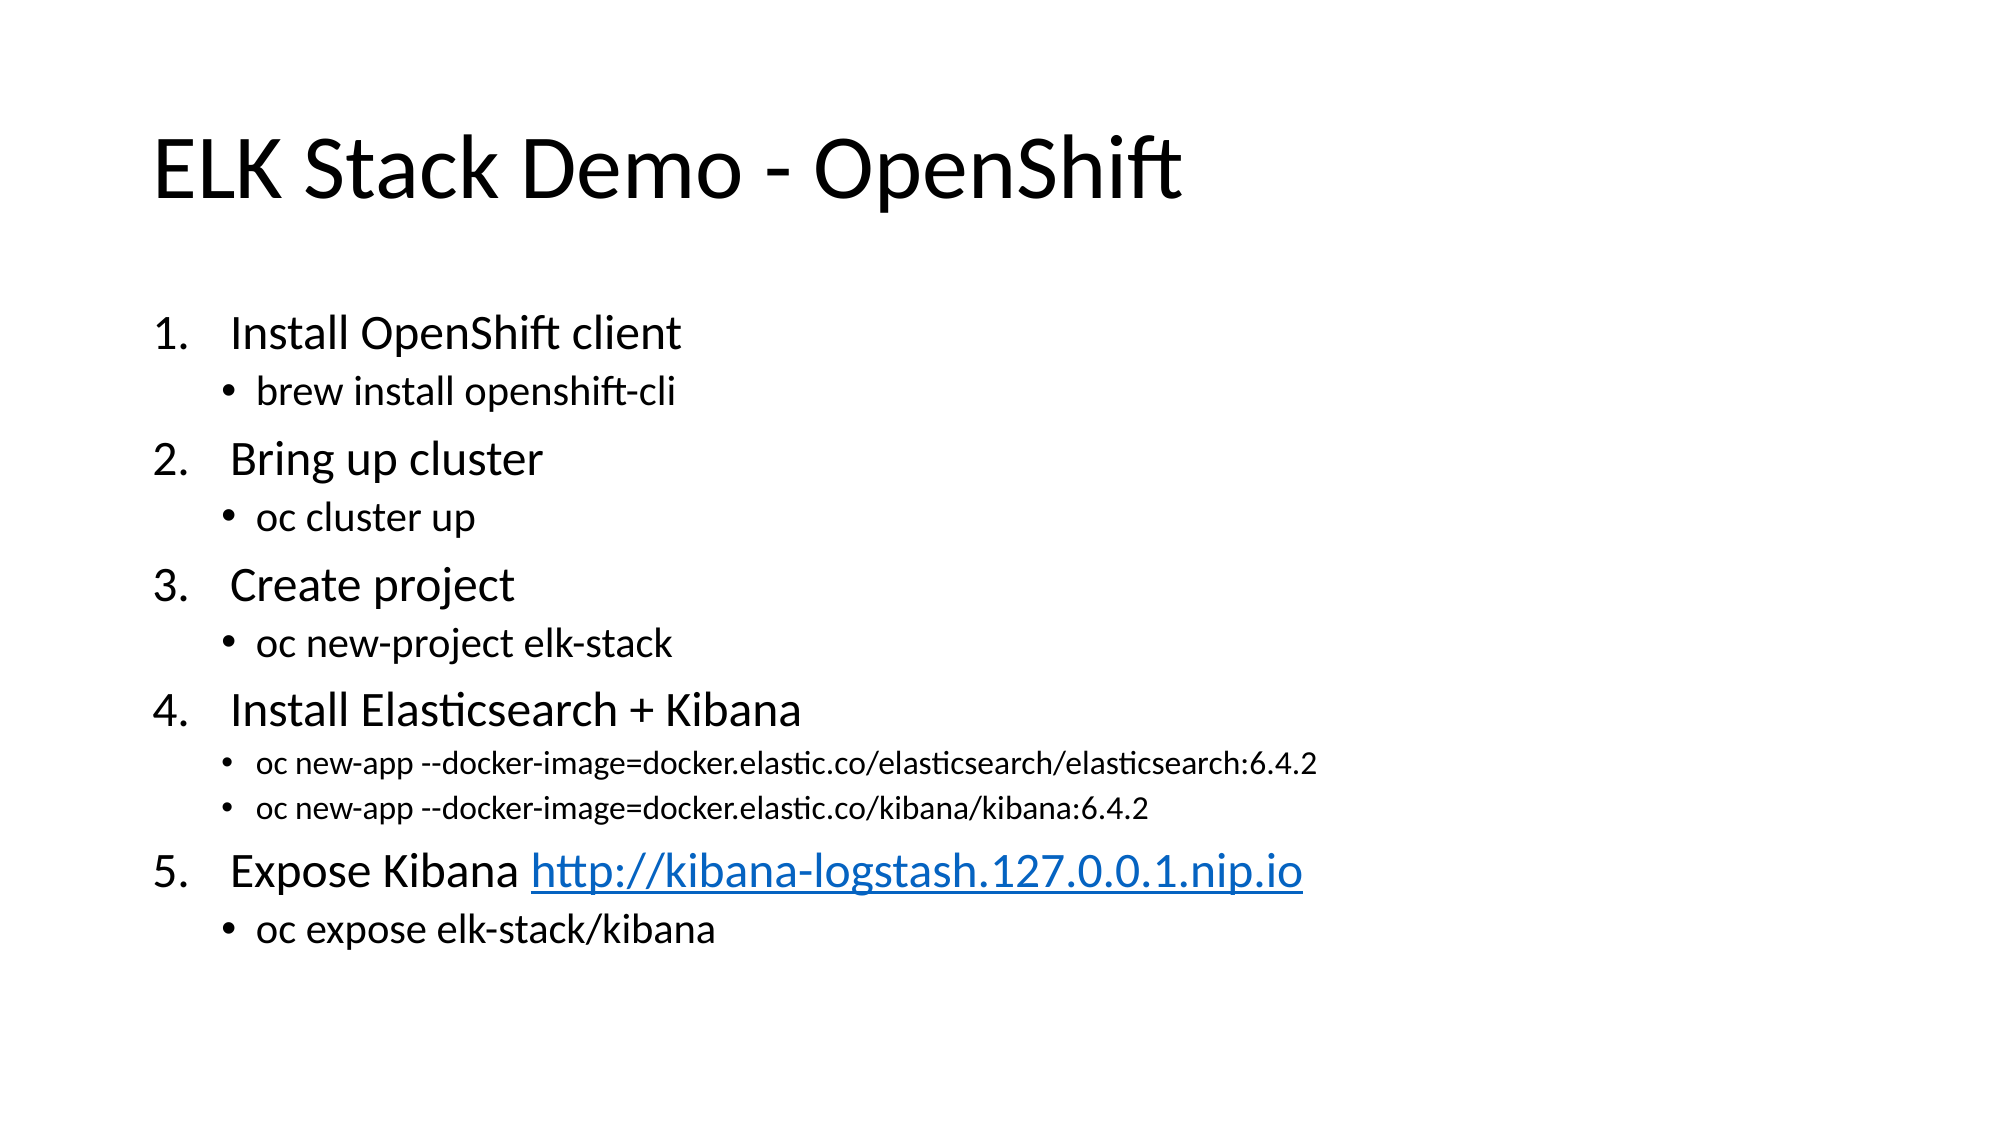

# ELK Stack Demo - OpenShift
Install OpenShift client
brew install openshift-cli
Bring up cluster
oc cluster up
Create project
oc new-project elk-stack
Install Elasticsearch + Kibana
oc new-app --docker-image=docker.elastic.co/elasticsearch/elasticsearch:6.4.2
oc new-app --docker-image=docker.elastic.co/kibana/kibana:6.4.2
Expose Kibana http://kibana-logstash.127.0.0.1.nip.io
oc expose elk-stack/kibana